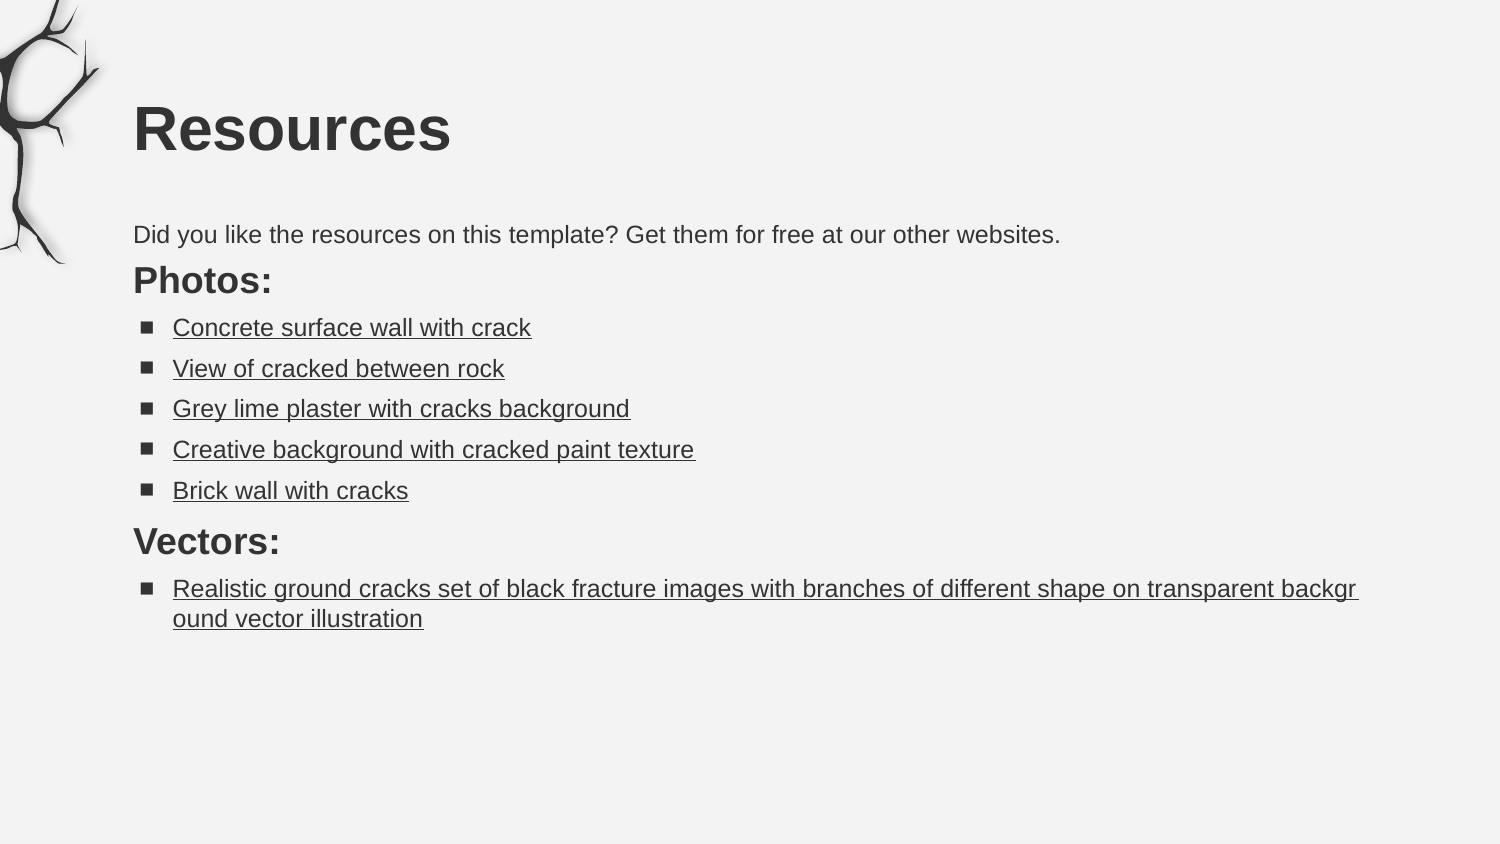

# Resources
Did you like the resources on this template? Get them for free at our other websites.
Photos:
Concrete surface wall with crack
View of cracked between rock
Grey lime plaster with cracks background
Creative background with cracked paint texture
Brick wall with cracks
Vectors:
Realistic ground cracks set of black fracture images with branches of different shape on transparent background vector illustration